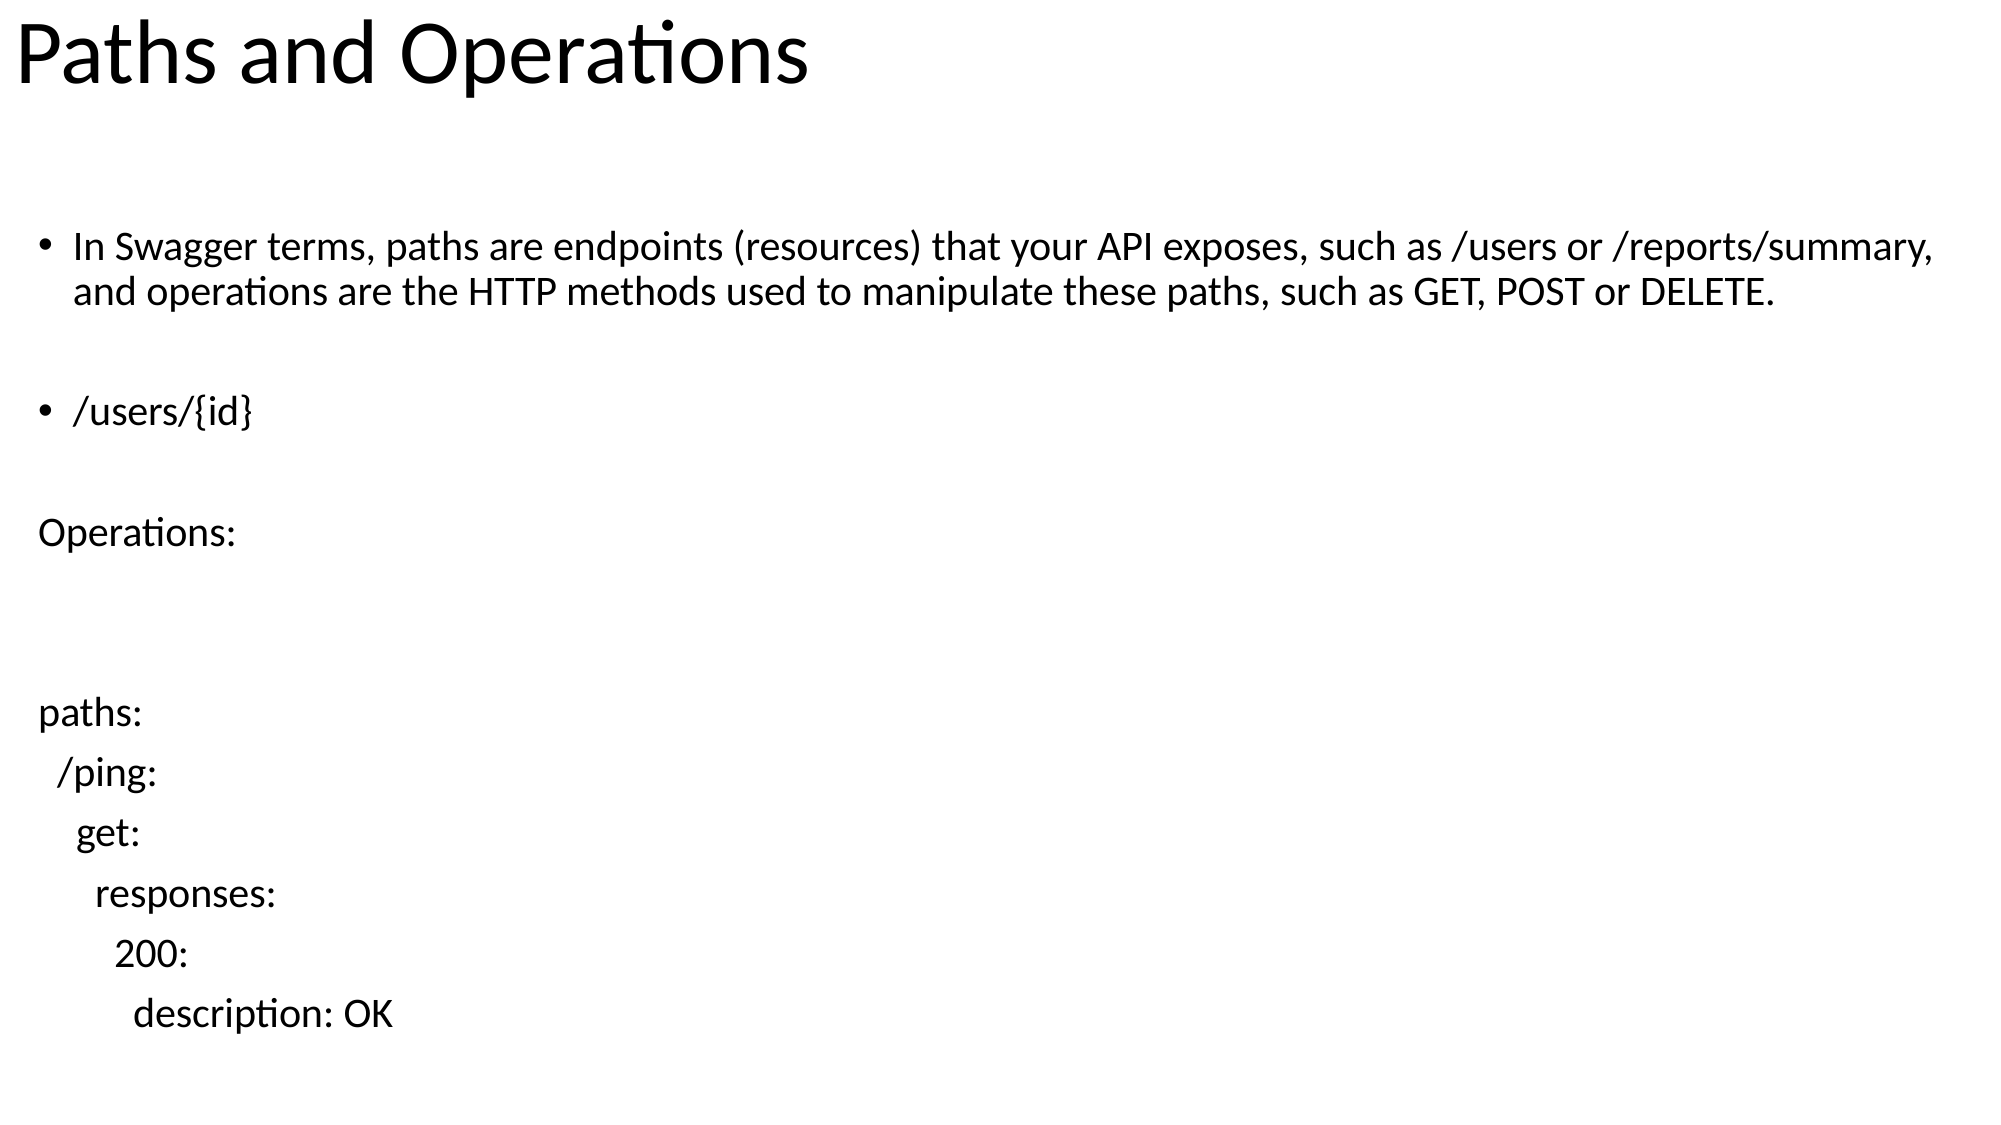

# Paths and Operations

In Swagger terms, paths are endpoints (resources) that your API exposes, such as /users or /reports/summary, and operations are the HTTP methods used to manipulate these paths, such as GET, POST or DELETE.

/users/{id}

Operations:

paths:
  /ping:
    get:
      responses:
        200:
          description: OK